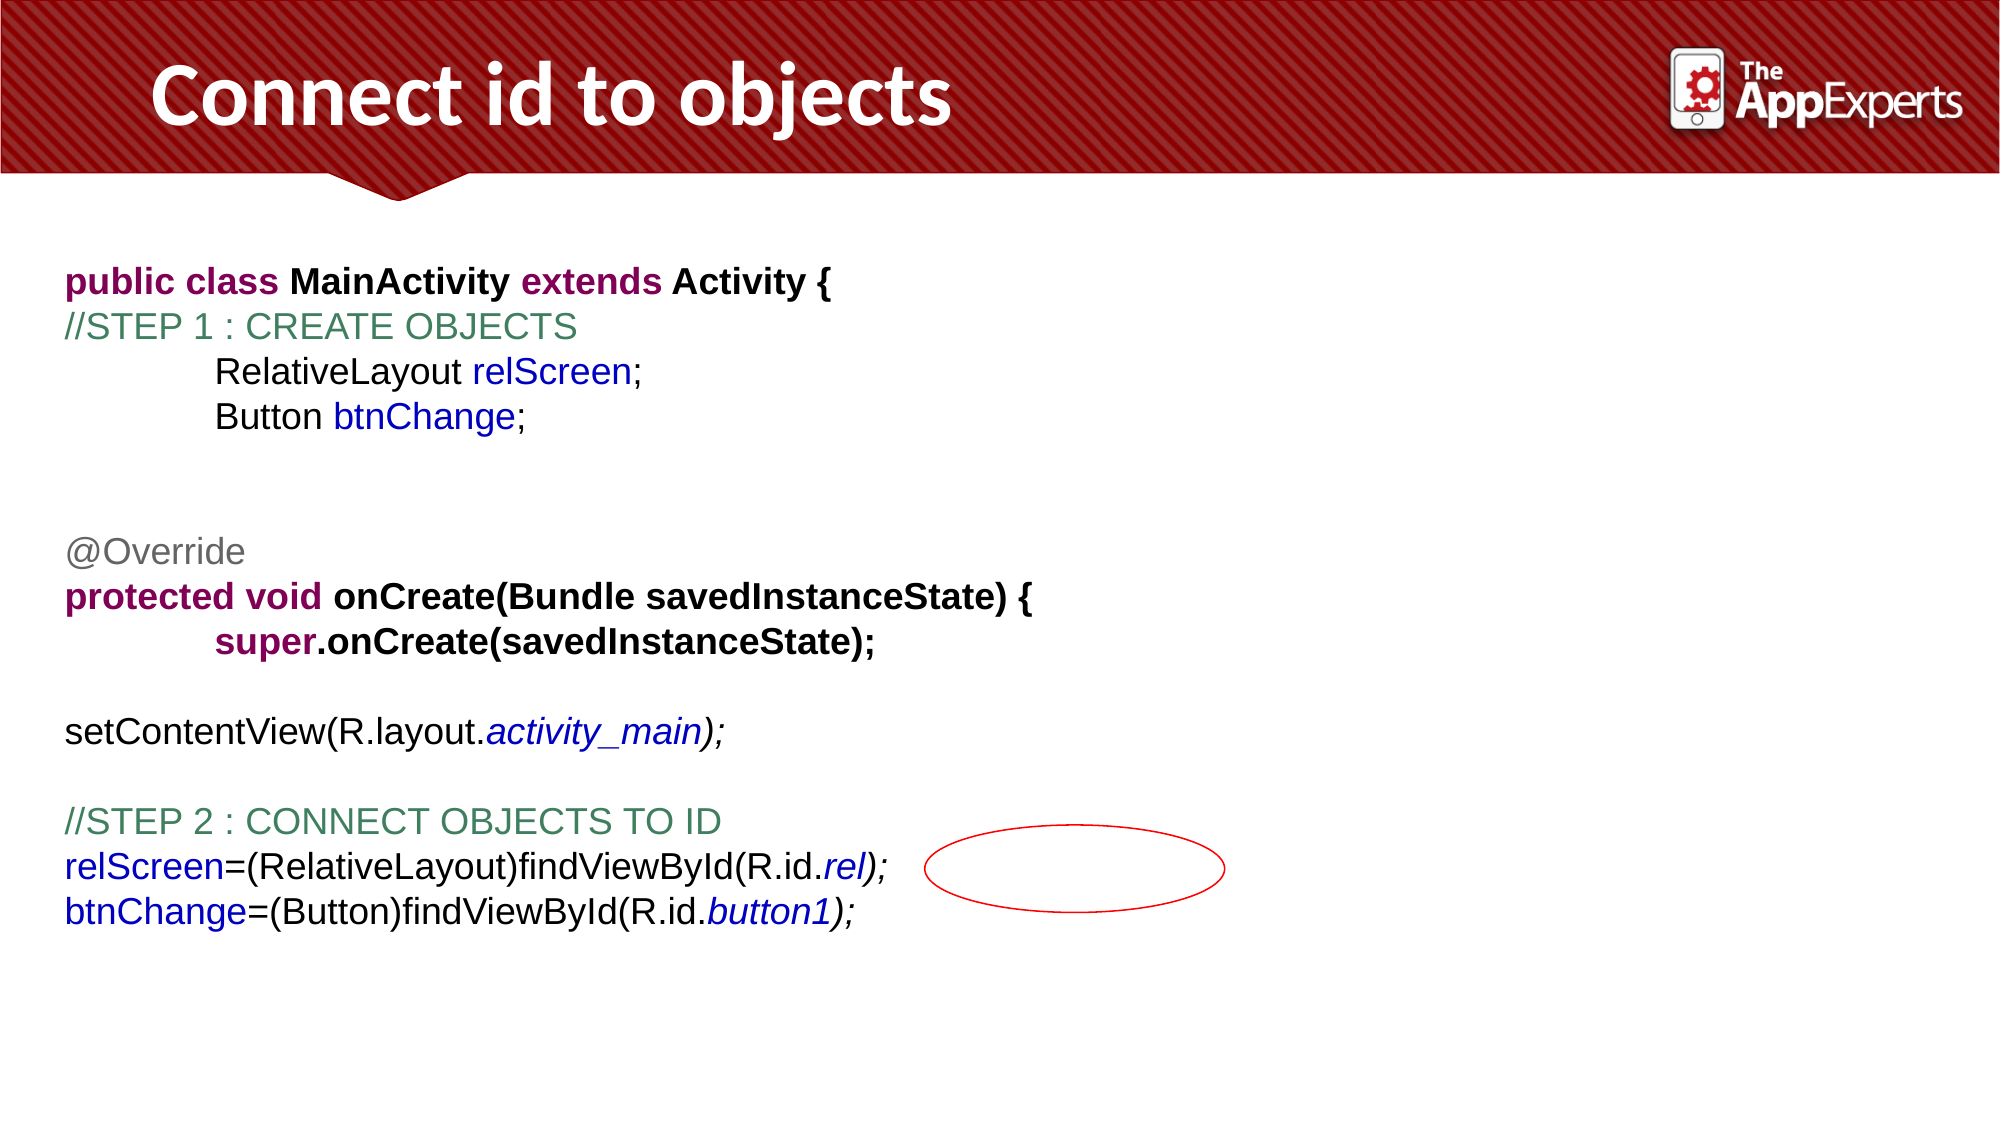

Connect id to objects

public class MainActivity extends Activity {
//STEP 1 : CREATE OBJECTS
	RelativeLayout relScreen;
	Button btnChange;

@Override
protected void onCreate(Bundle savedInstanceState) {
	super.onCreate(savedInstanceState);

setContentView(R.layout.activity_main);

//STEP 2 : CONNECT OBJECTS TO ID
relScreen=(RelativeLayout)findViewById(R.id.rel);
btnChange=(Button)findViewById(R.id.button1);